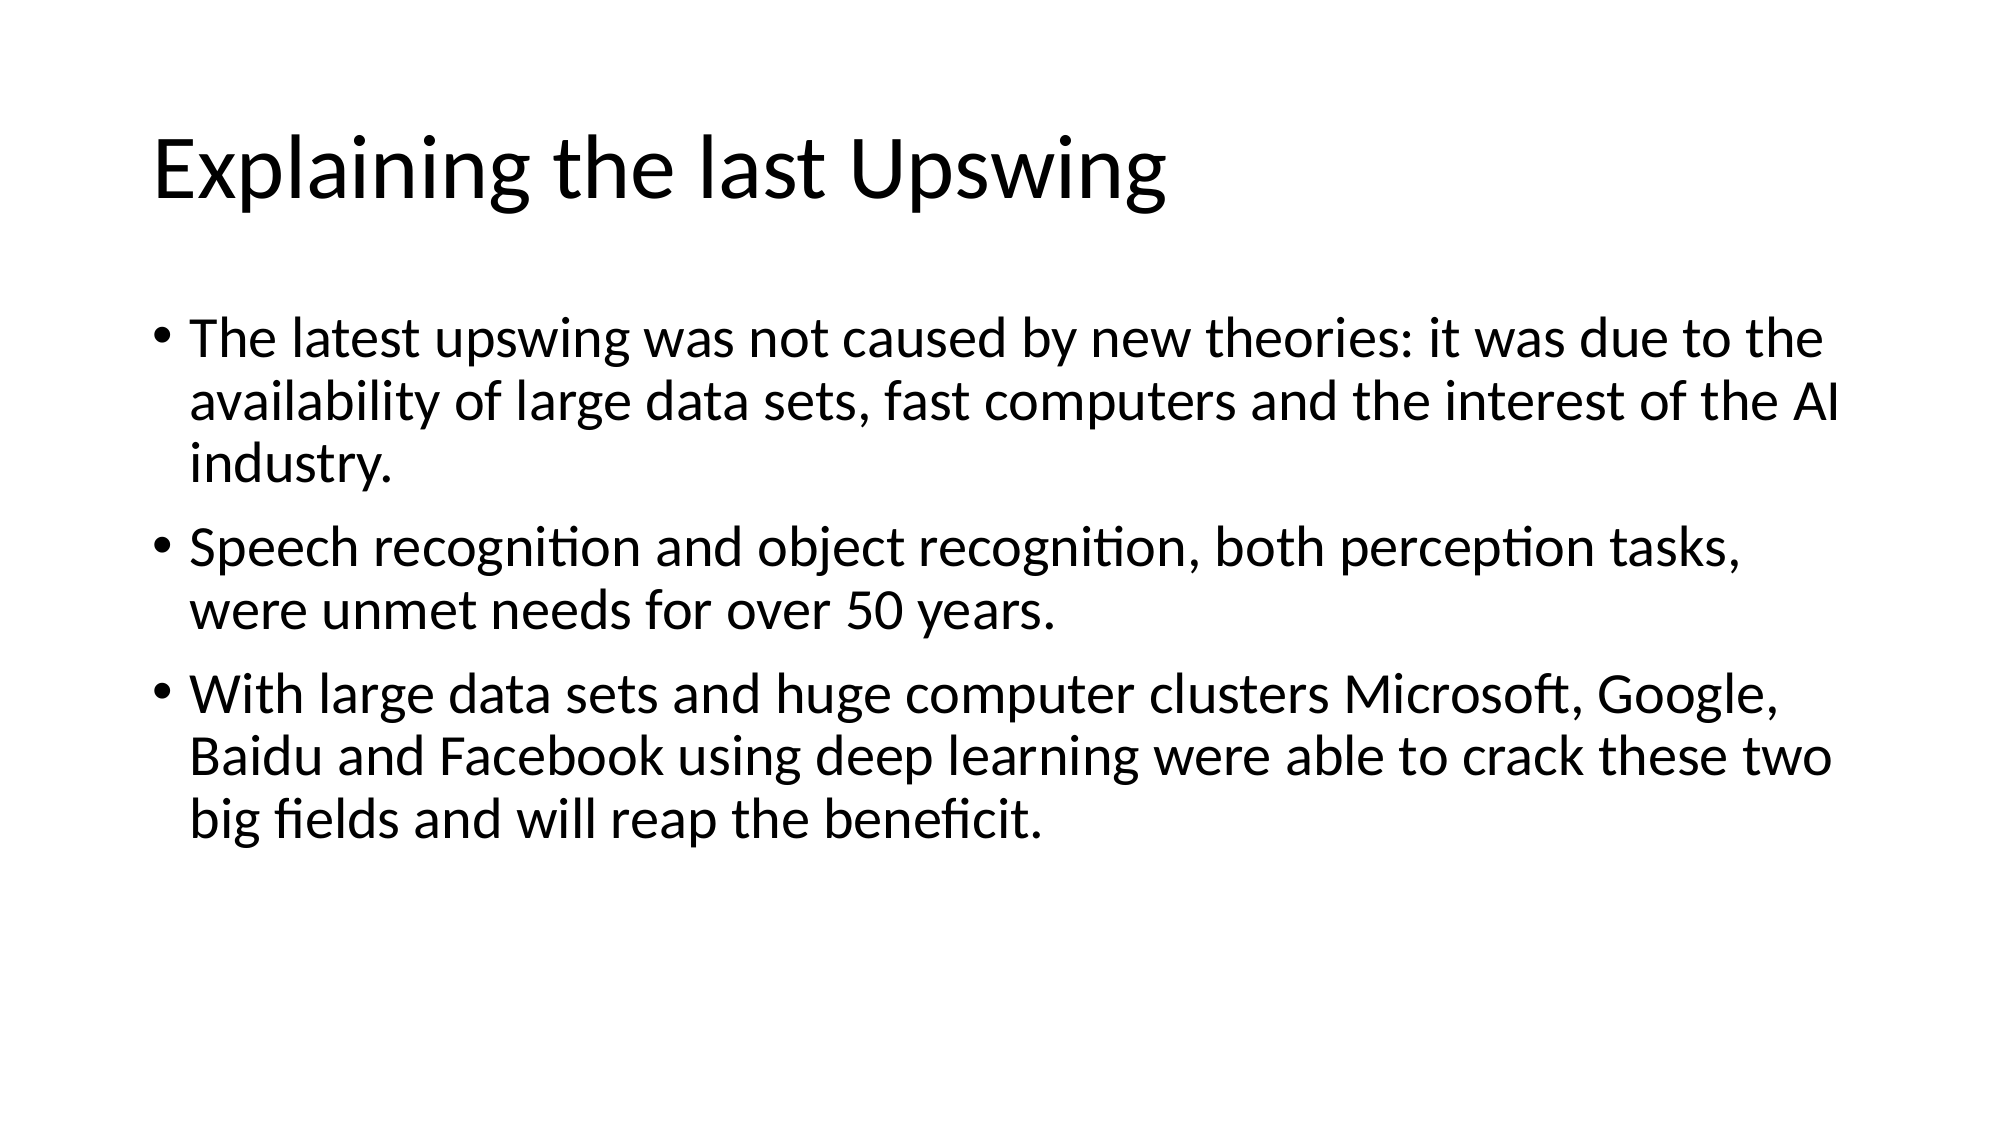

# Explaining the last Upswing
The latest upswing was not caused by new theories: it was due to the availability of large data sets, fast computers and the interest of the AI industry.
Speech recognition and object recognition, both perception tasks, were unmet needs for over 50 years.
With large data sets and huge computer clusters Microsoft, Google, Baidu and Facebook using deep learning were able to crack these two big fields and will reap the beneficit.